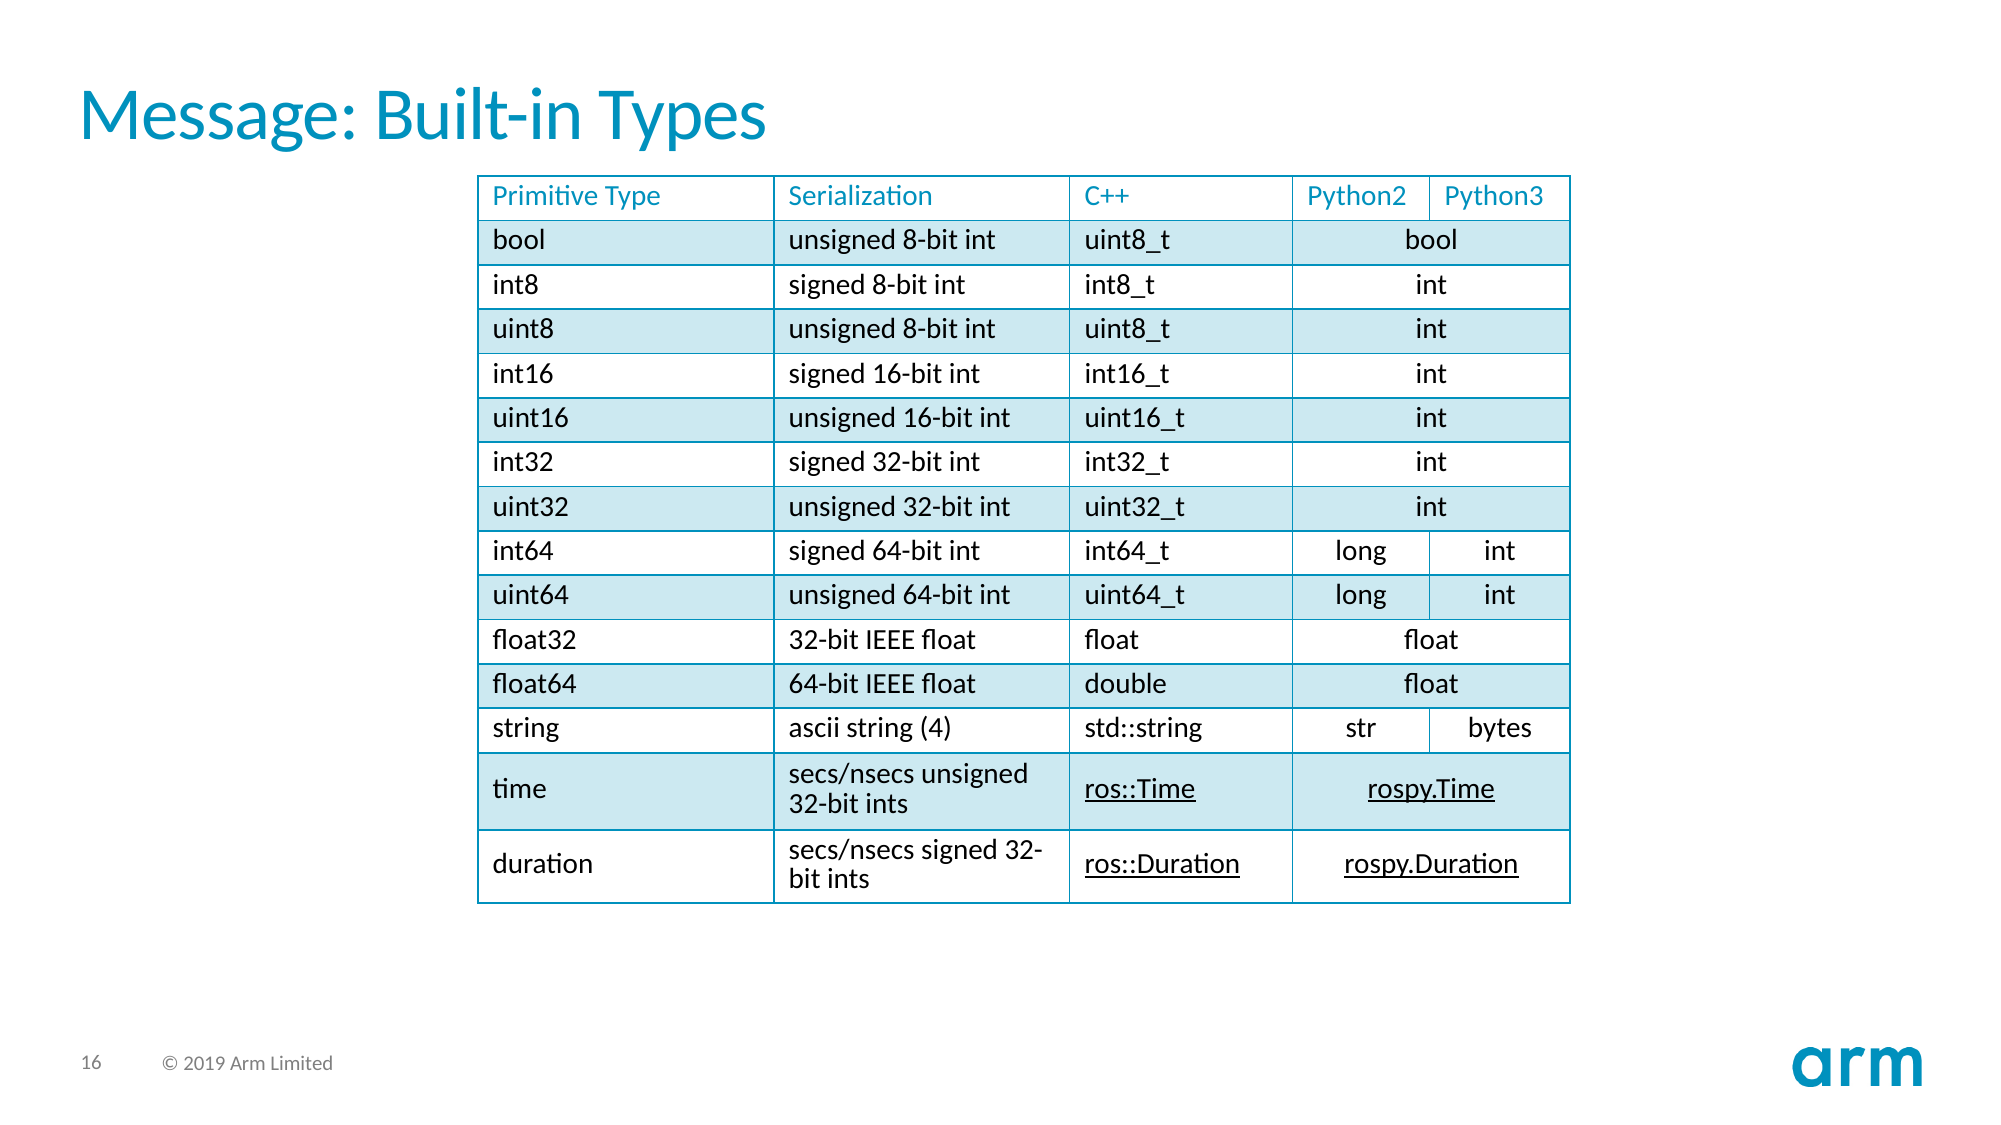

# Message: Built-in Types
| Primitive Type | Serialization | C++ | Python2 | Python3 |
| --- | --- | --- | --- | --- |
| bool | unsigned 8-bit int | uint8\_t | bool |  |
| int8 | signed 8-bit int | int8\_t | int |  |
| uint8 | unsigned 8-bit int | uint8\_t | int |  |
| int16 | signed 16-bit int | int16\_t | int |  |
| uint16 | unsigned 16-bit int | uint16\_t | int |  |
| int32 | signed 32-bit int | int32\_t | int |  |
| uint32 | unsigned 32-bit int | uint32\_t | int |  |
| int64 | signed 64-bit int | int64\_t | long | int |
| uint64 | unsigned 64-bit int | uint64\_t | long | int |
| float32 | 32-bit IEEE float | float | float |  |
| float64 | 64-bit IEEE float | double | float |  |
| string | ascii string (4) | std::string | str | bytes |
| time | secs/nsecs unsigned 32-bit ints | ros::Time | rospy.Time |  |
| duration | secs/nsecs signed 32-bit ints | ros::Duration | rospy.Duration |  |